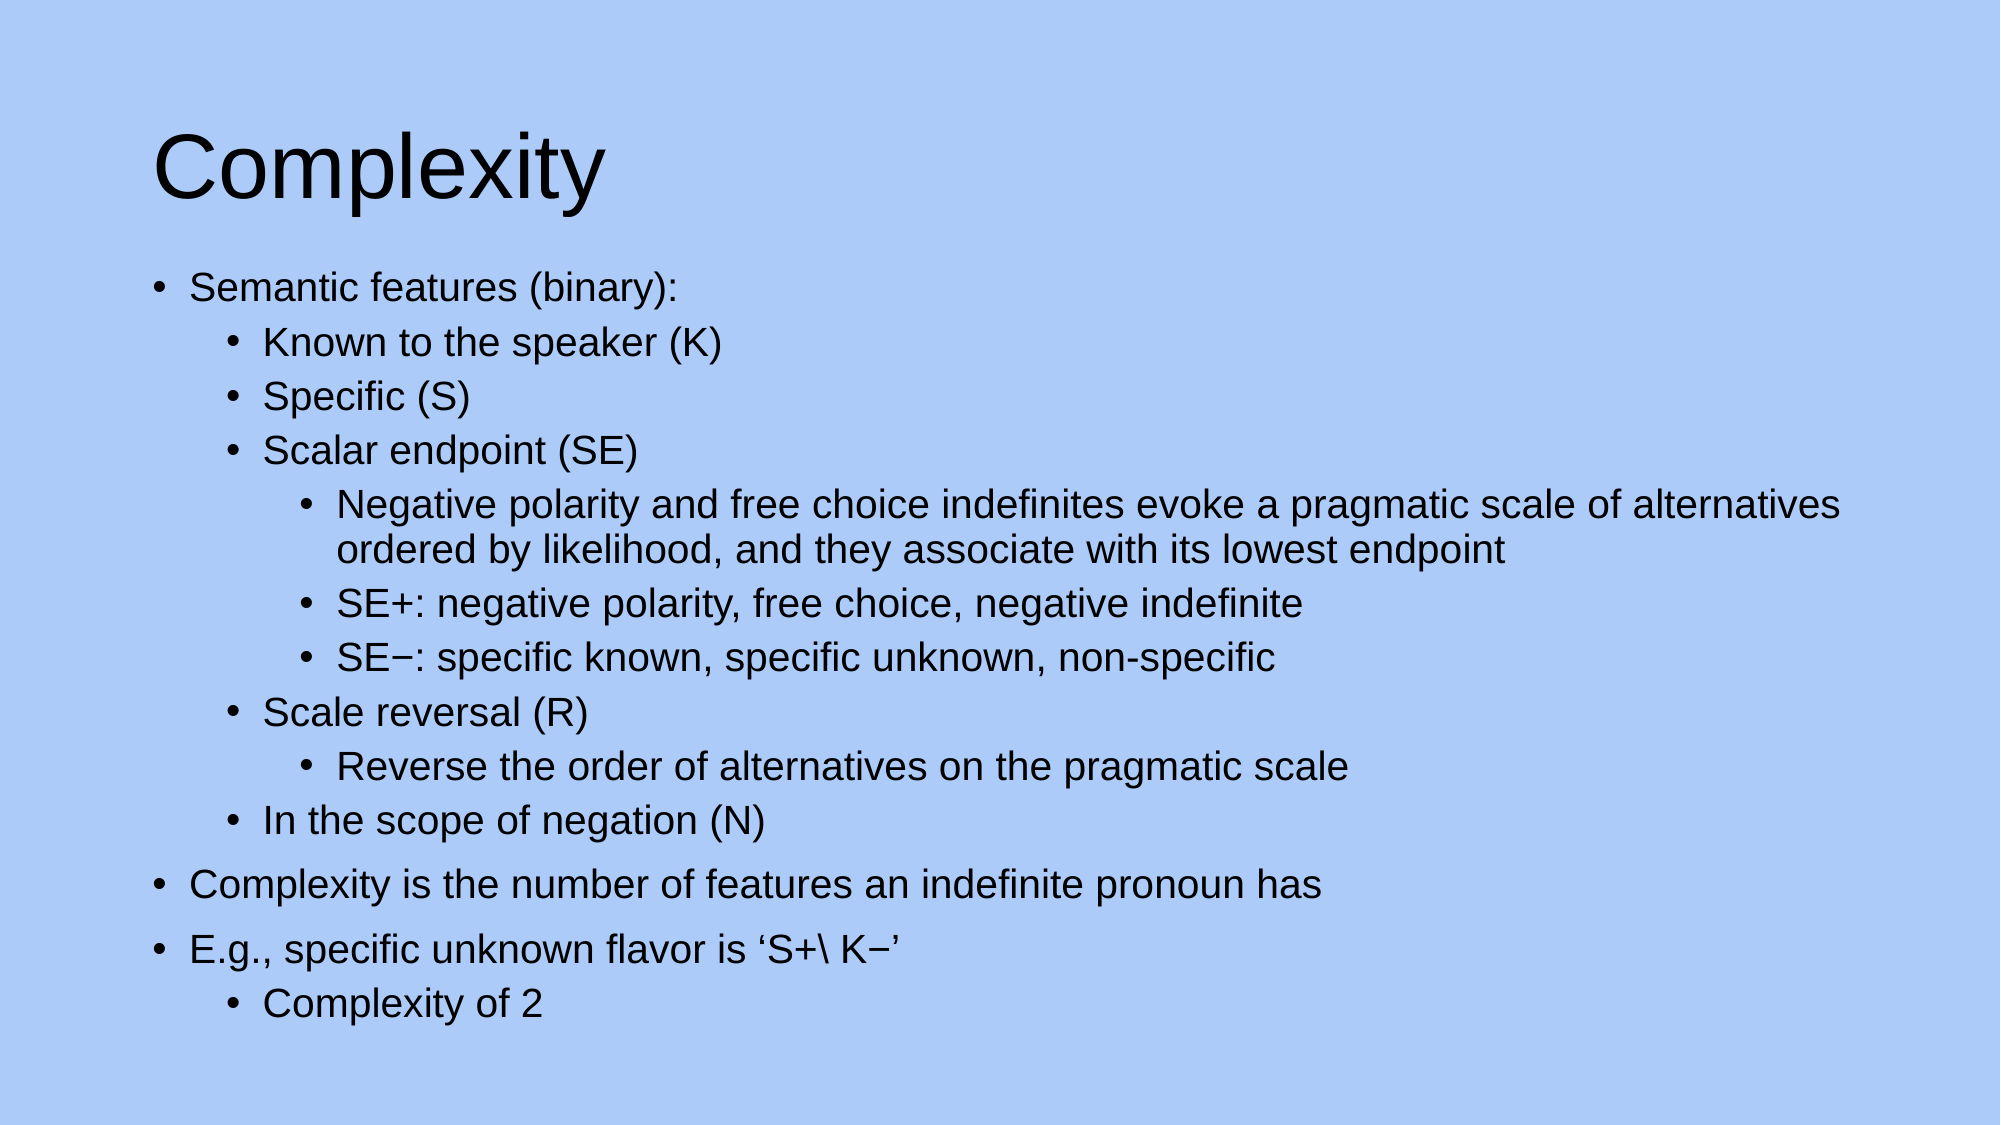

# Complexity
Semantic features (binary):
Known to the speaker (K)
Specific (S)
Scalar endpoint (SE)
Negative polarity and free choice indefinites evoke a pragmatic scale of alternatives ordered by likelihood, and they associate with its lowest endpoint
SE+: negative polarity, free choice, negative indefinite
SE−: specific known, specific unknown, non-specific
Scale reversal (R)
Reverse the order of alternatives on the pragmatic scale
In the scope of negation (N)
Complexity is the number of features an indefinite pronoun has
E.g., specific unknown flavor is ‘S+\ K−’
Complexity of 2